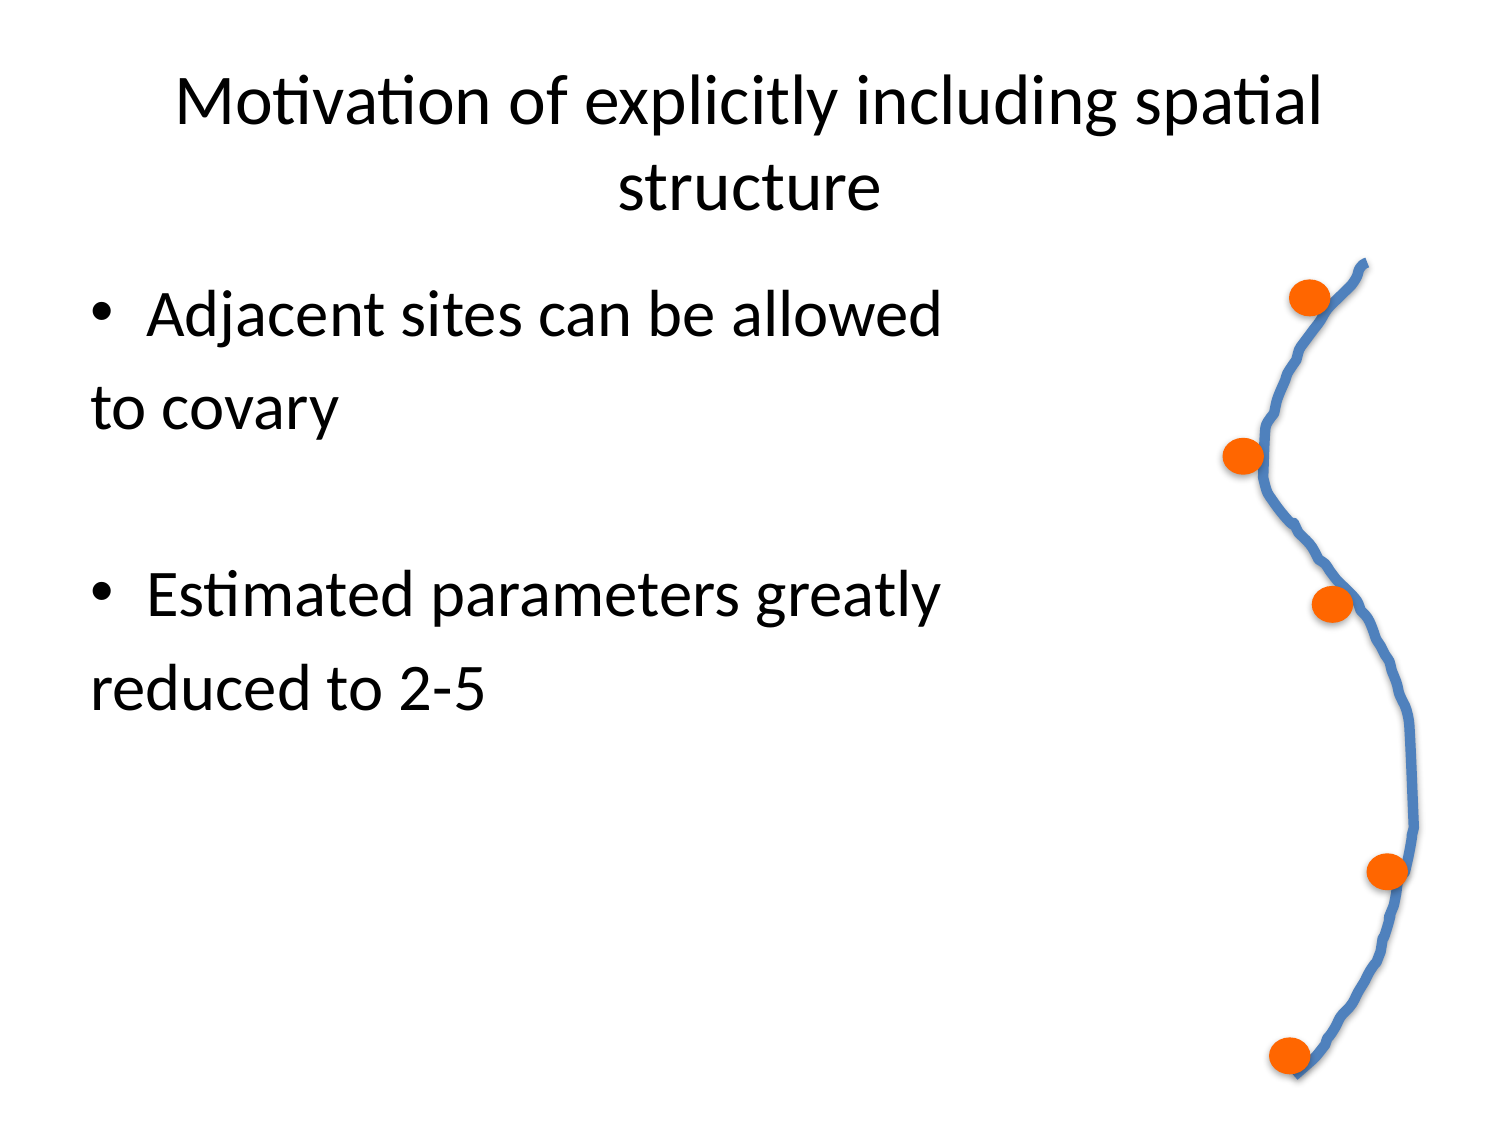

# Motivation of explicitly including spatial structure
Adjacent sites can be allowed
to covary

Estimated parameters greatly
reduced to 2-5